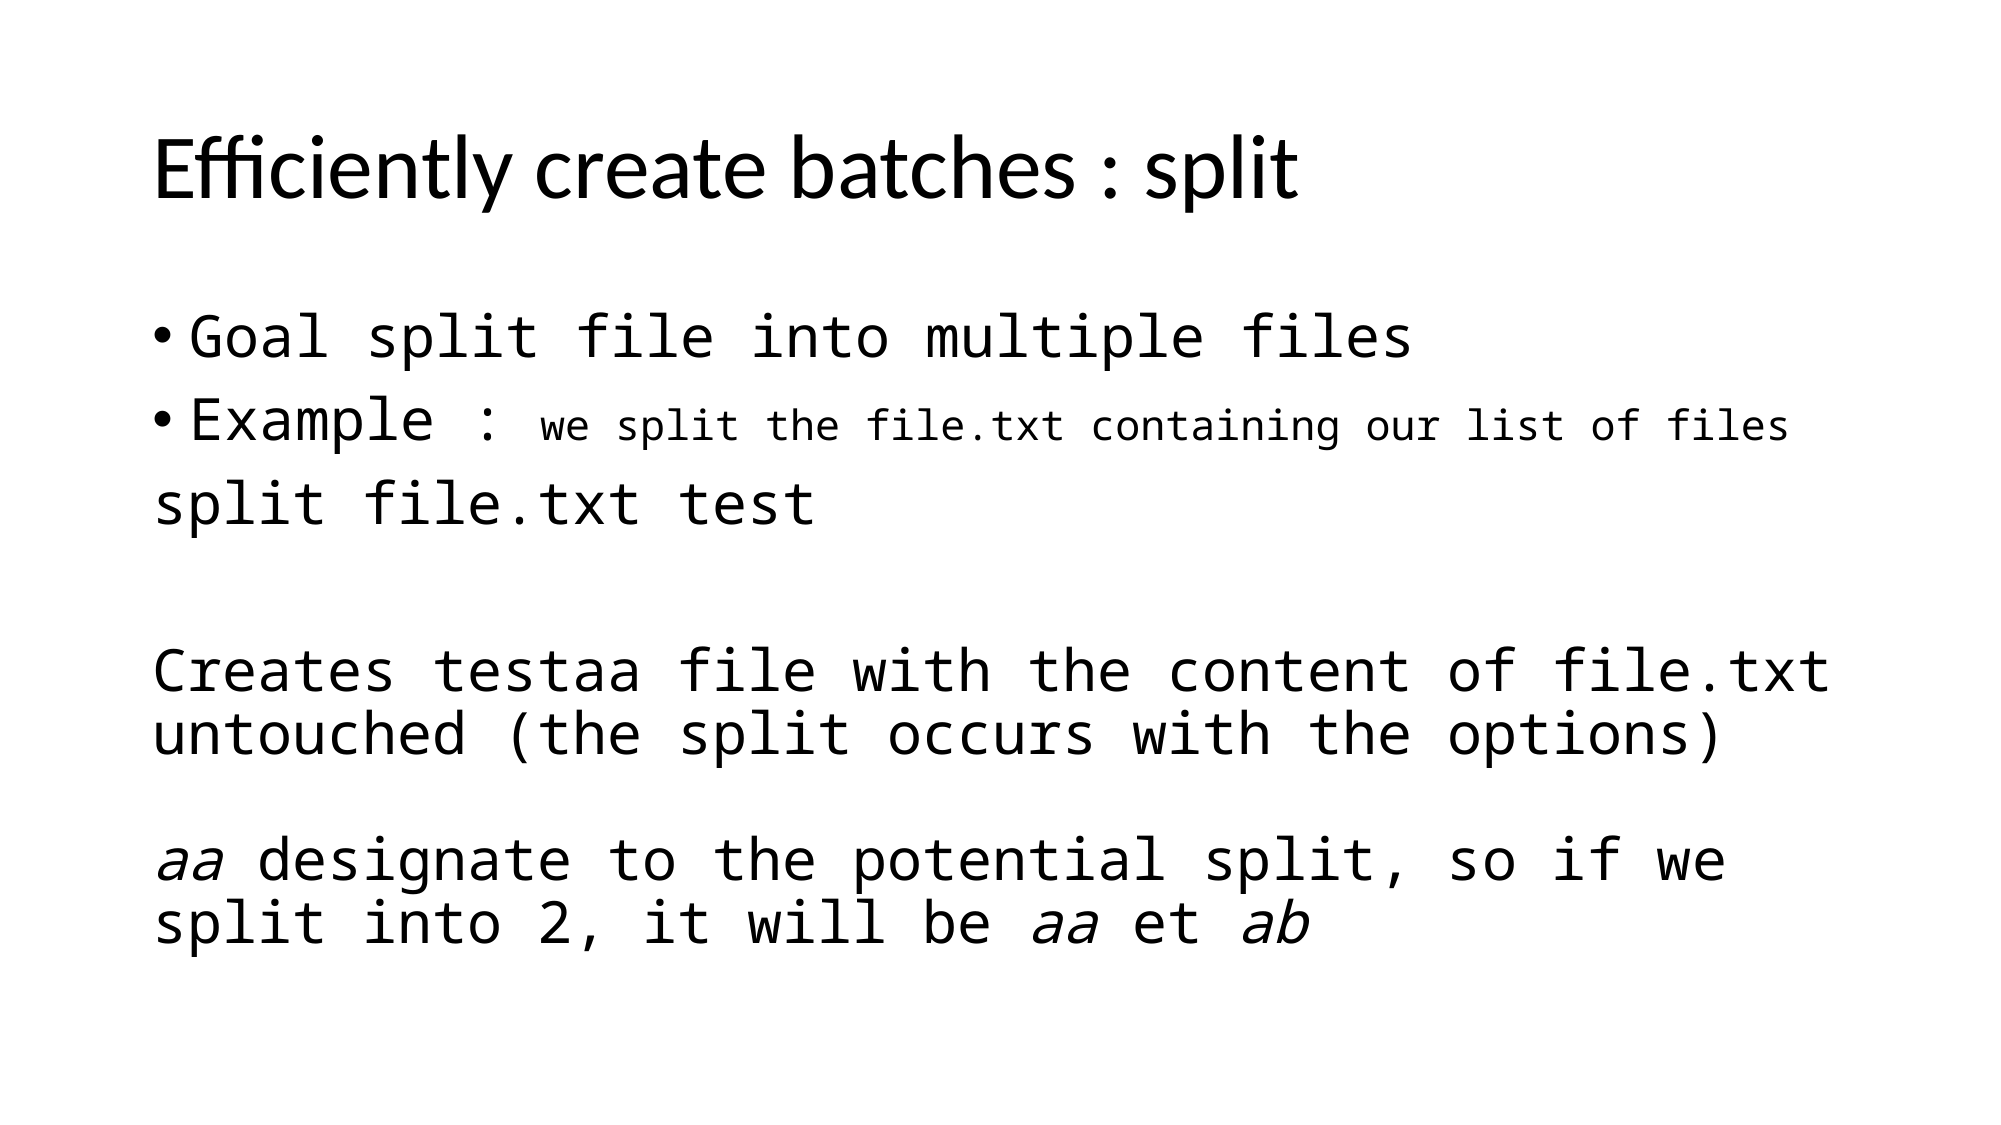

# Efficiently create batches : split
Goal split file into multiple files
Example : we split the file.txt containing our list of files
split file.txt test

Creates testaa file with the content of file.txt untouched (the split occurs with the options)
aa designate to the potential split, so if we split into 2, it will be aa et ab